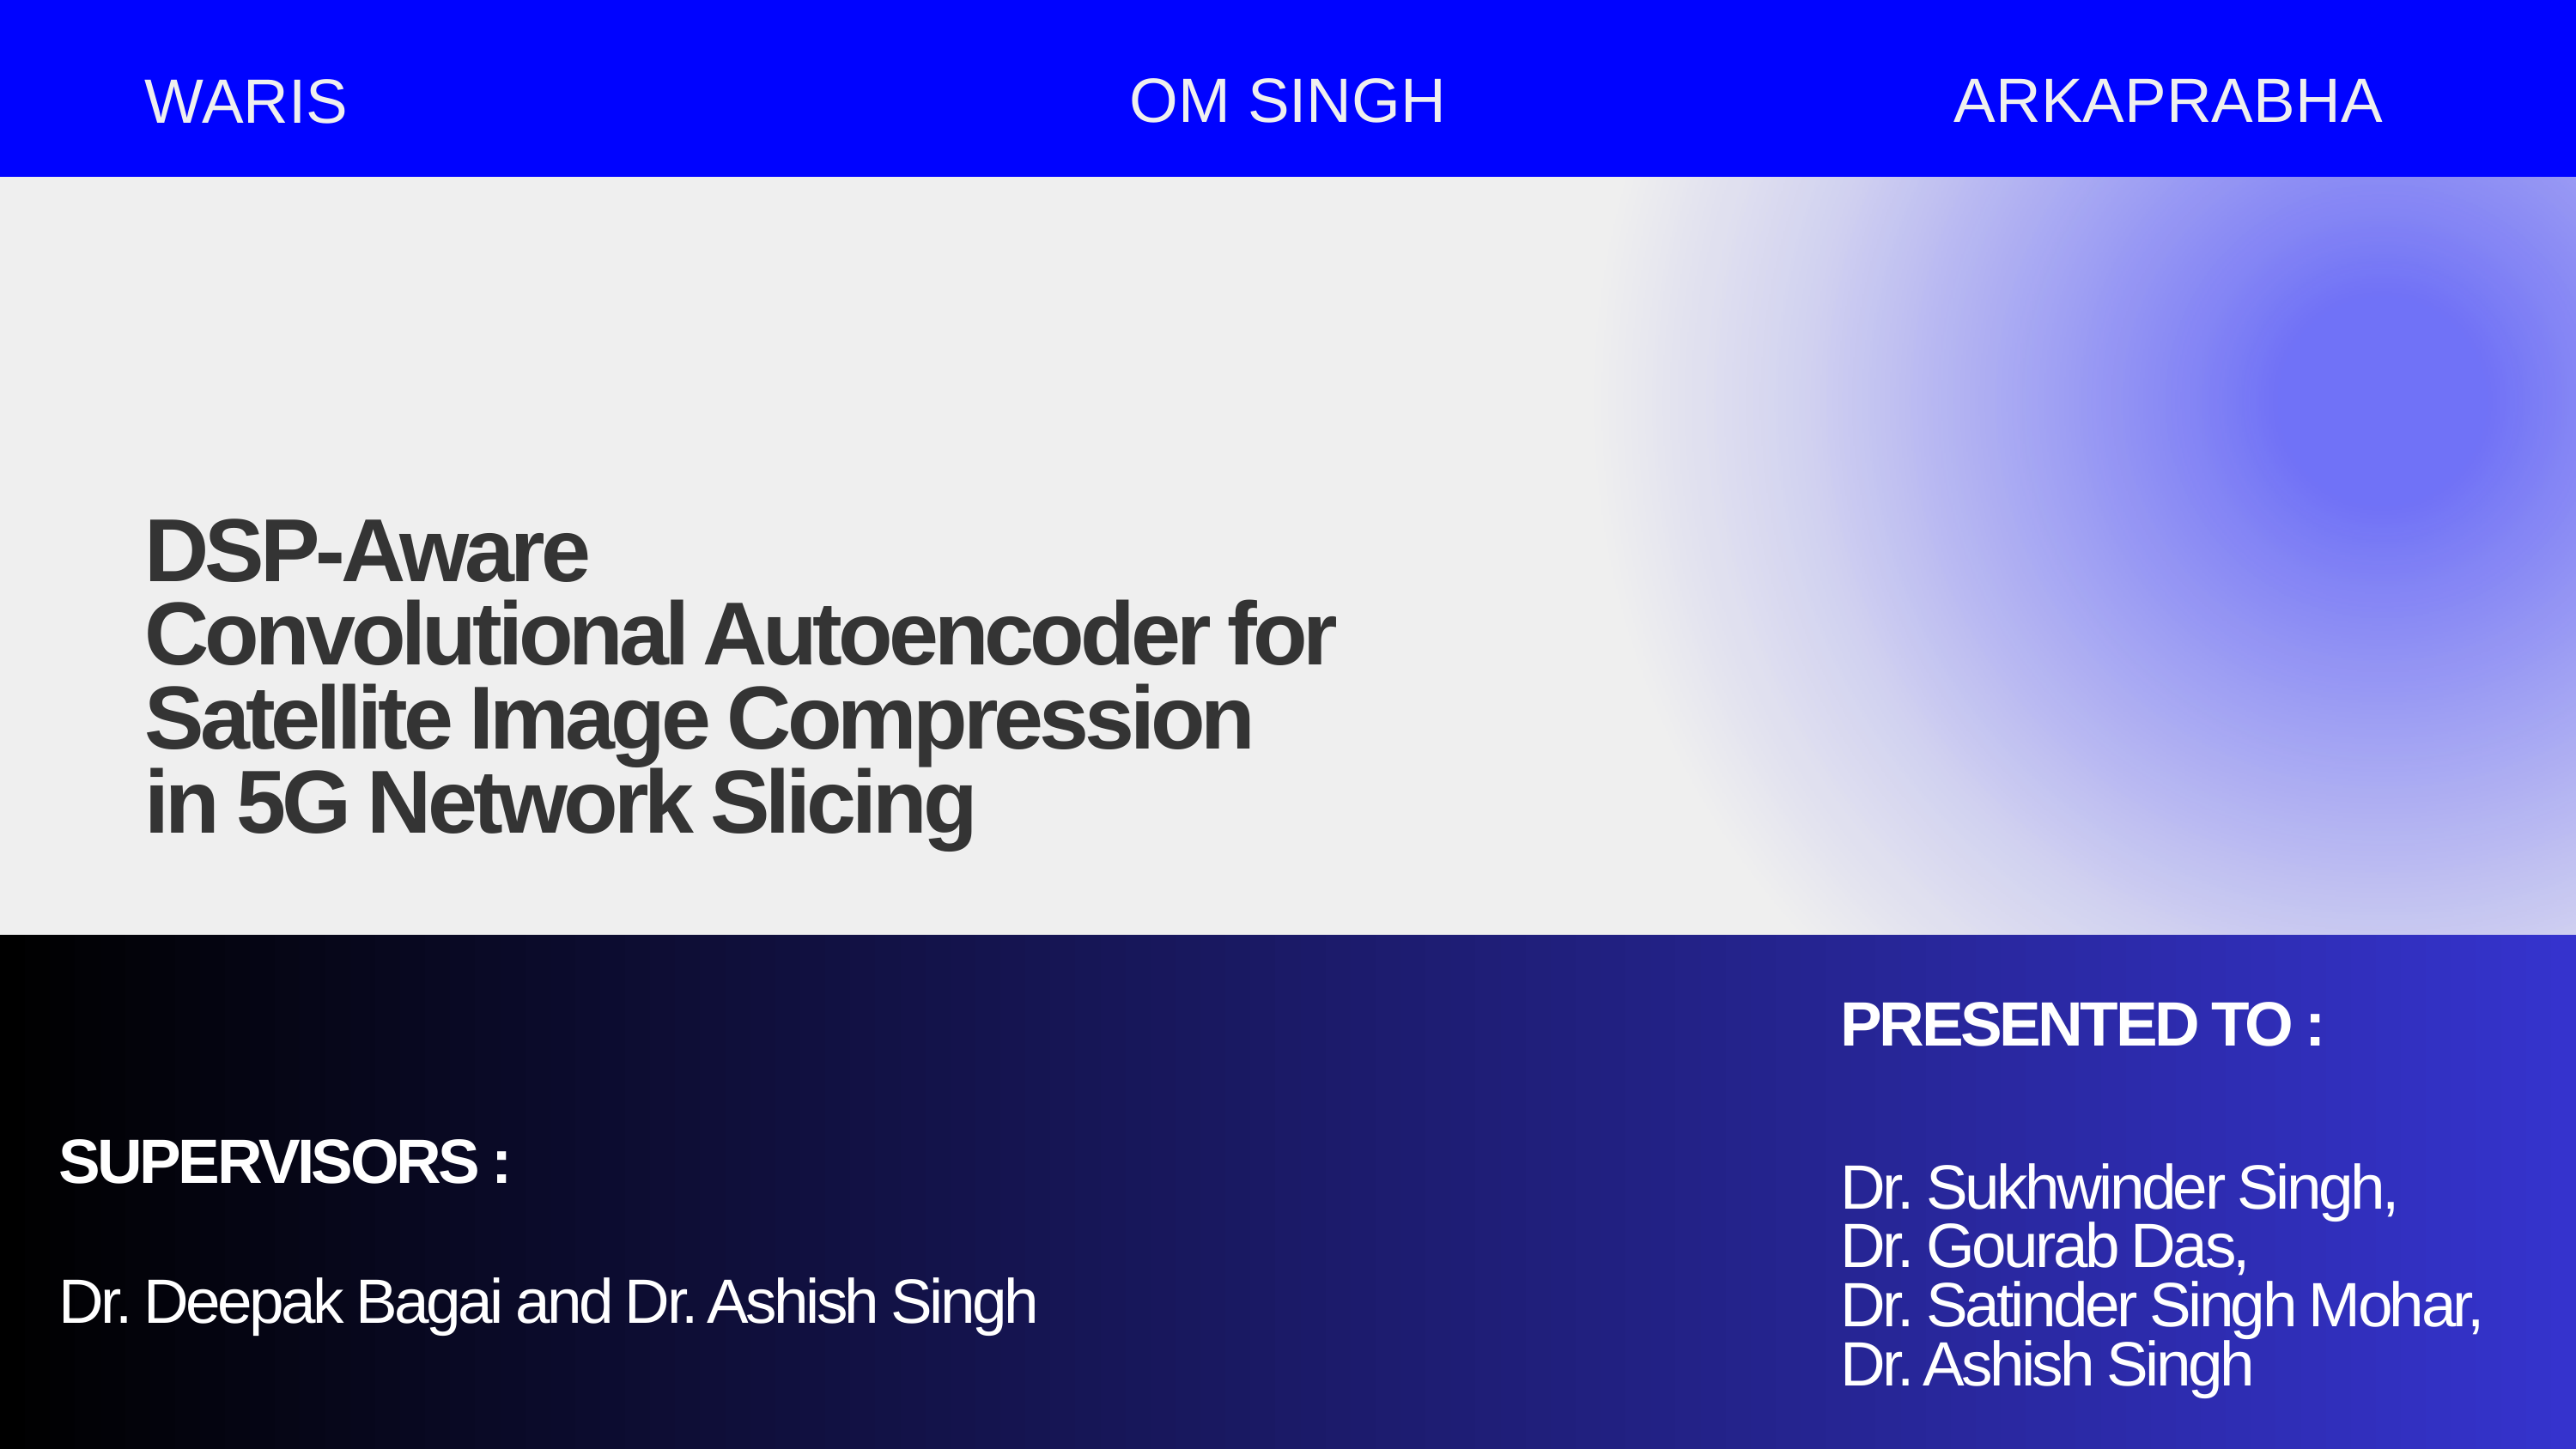

OM SINGH
ARKAPRABHA
WARIS
DSP-Aware
Convolutional Autoencoder for Satellite Image Compression
in 5G Network Slicing

PRESENTED TO :

Dr. Sukhwinder Singh,
Dr. Gourab Das,
Dr. Satinder Singh Mohar,
Dr. Ashish Singh
SUPERVISORS :

Dr. Deepak Bagai and Dr. Ashish Singh